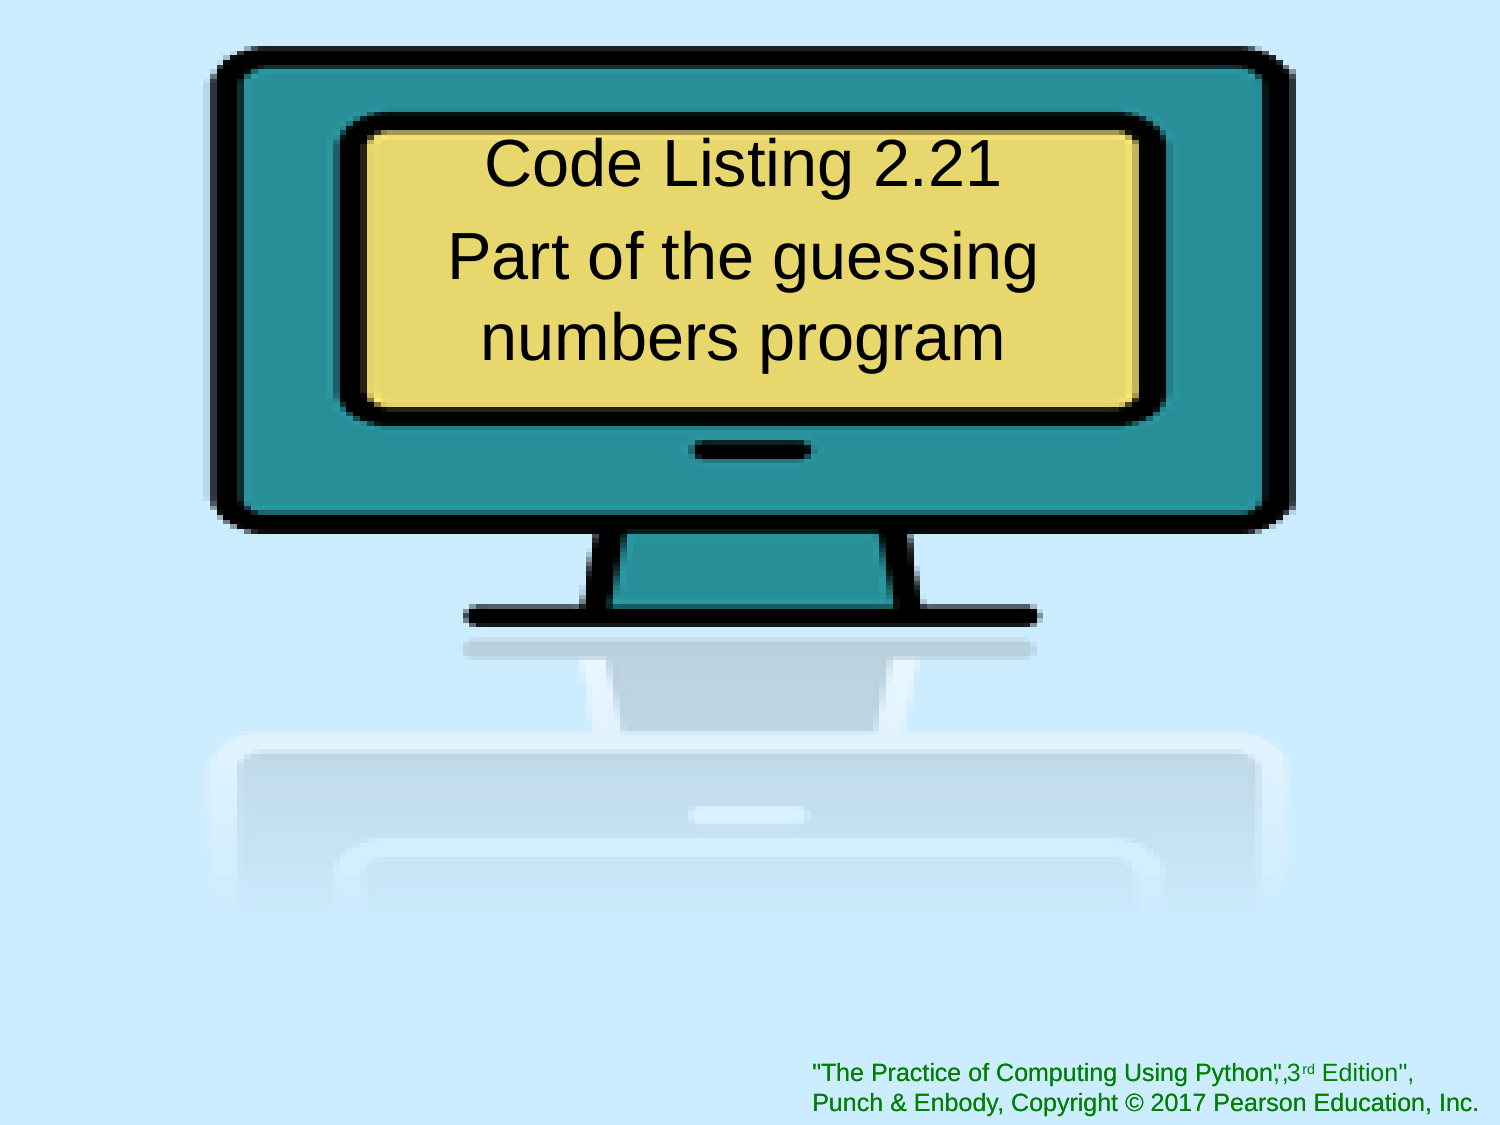

Code Listing 2.21
Part of the guessing numbers program